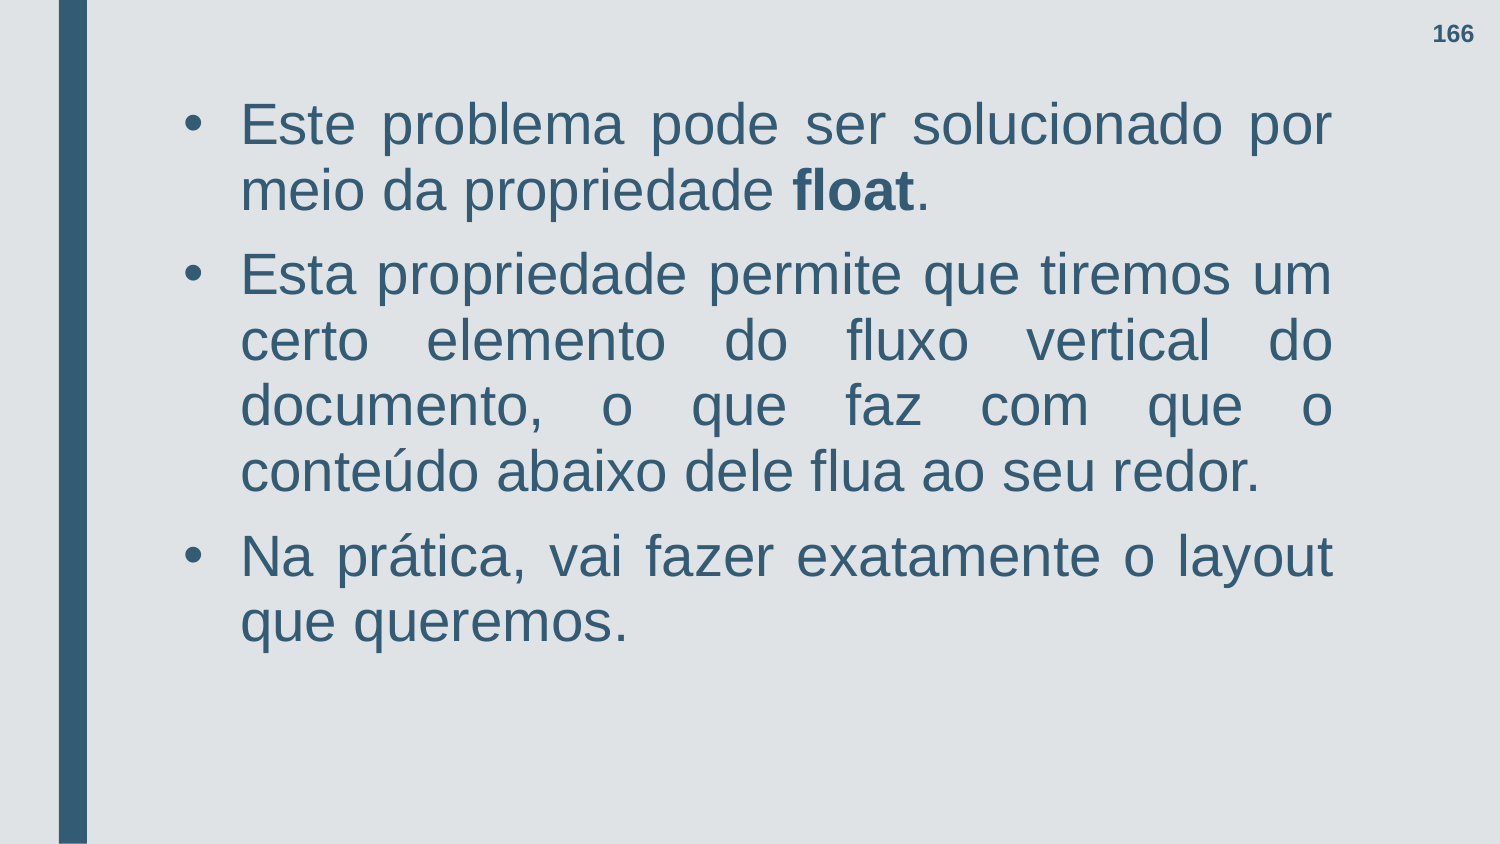

166
Este problema pode ser solucionado por meio da propriedade float.
Esta propriedade permite que tiremos um certo elemento do fluxo vertical do documento, o que faz com que o conteúdo abaixo dele flua ao seu redor.
Na prática, vai fazer exatamente o layout que queremos.